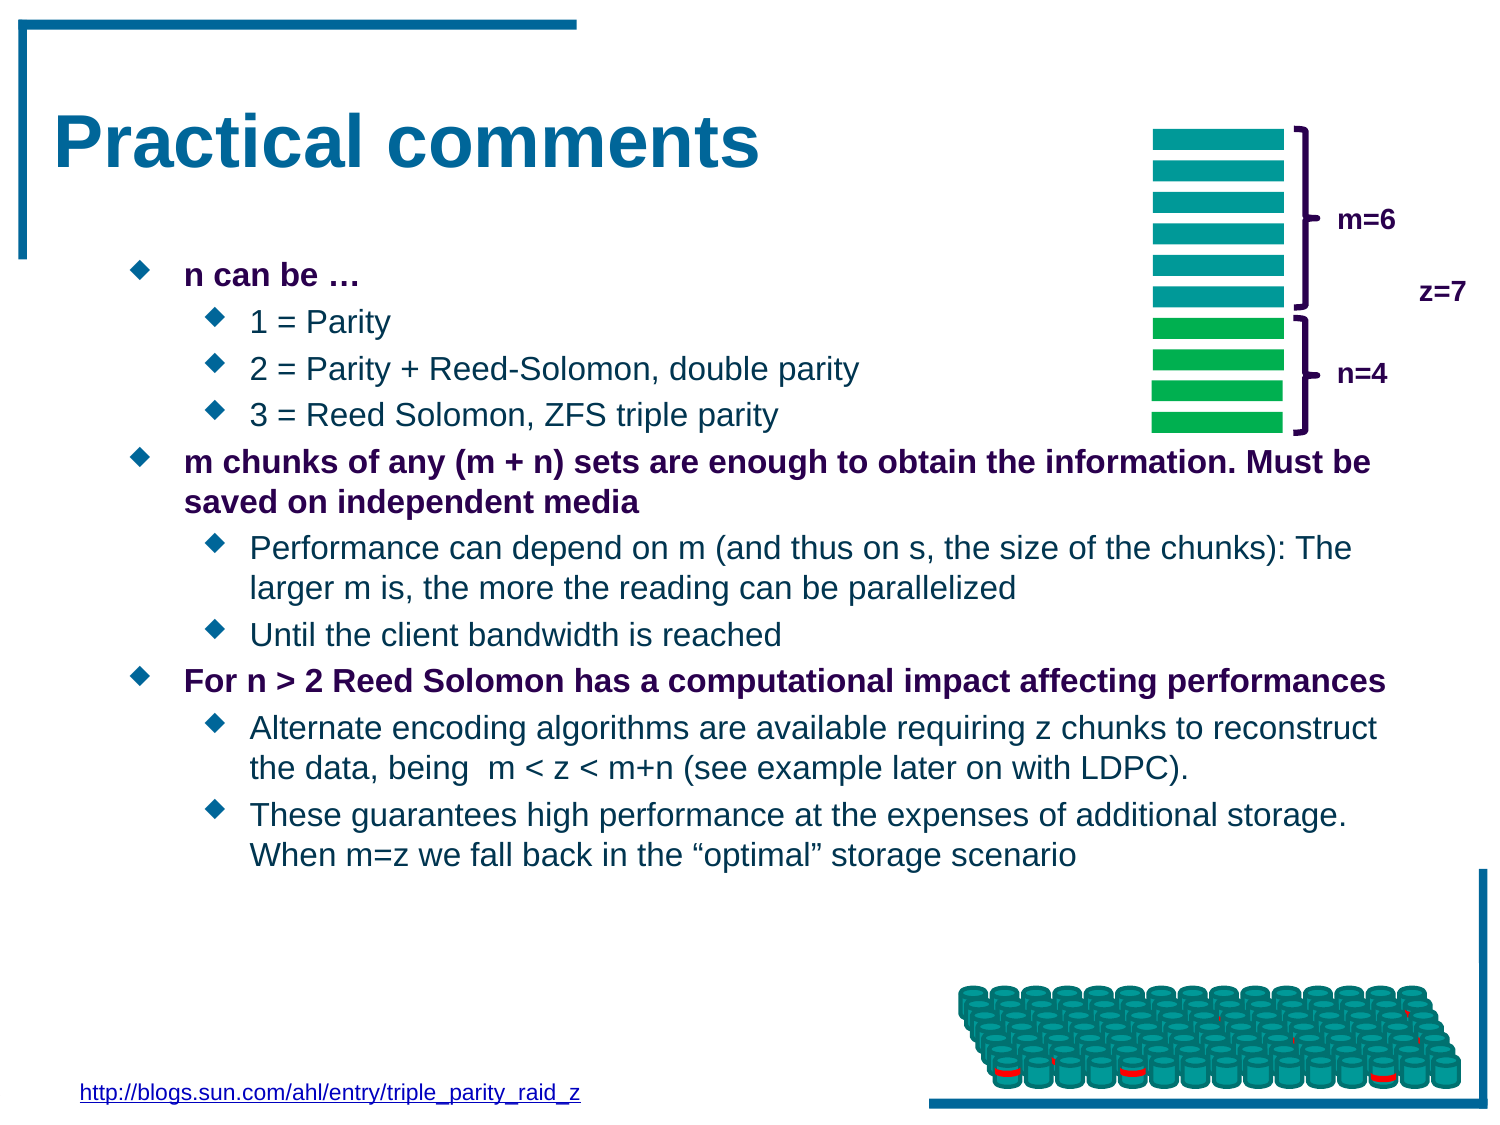

# Practical comments

m=6
n can be …
1 = Parity
2 = Parity + Reed-Solomon, double parity
3 = Reed Solomon, ZFS triple parity
m chunks of any (m + n) sets are enough to obtain the information. Must be saved on independent media
Performance can depend on m (and thus on s, the size of the chunks): The larger m is, the more the reading can be parallelized
Until the client bandwidth is reached
For n > 2 Reed Solomon has a computational impact affecting performances
Alternate encoding algorithms are available requiring z chunks to reconstruct the data, being  m < z < m+n (see example later on with LDPC).
These guarantees high performance at the expenses of additional storage. When m=z we fall back in the “optimal” storage scenario
z=7

n=4

http://blogs.sun.com/ahl/entry/triple_parity_raid_z